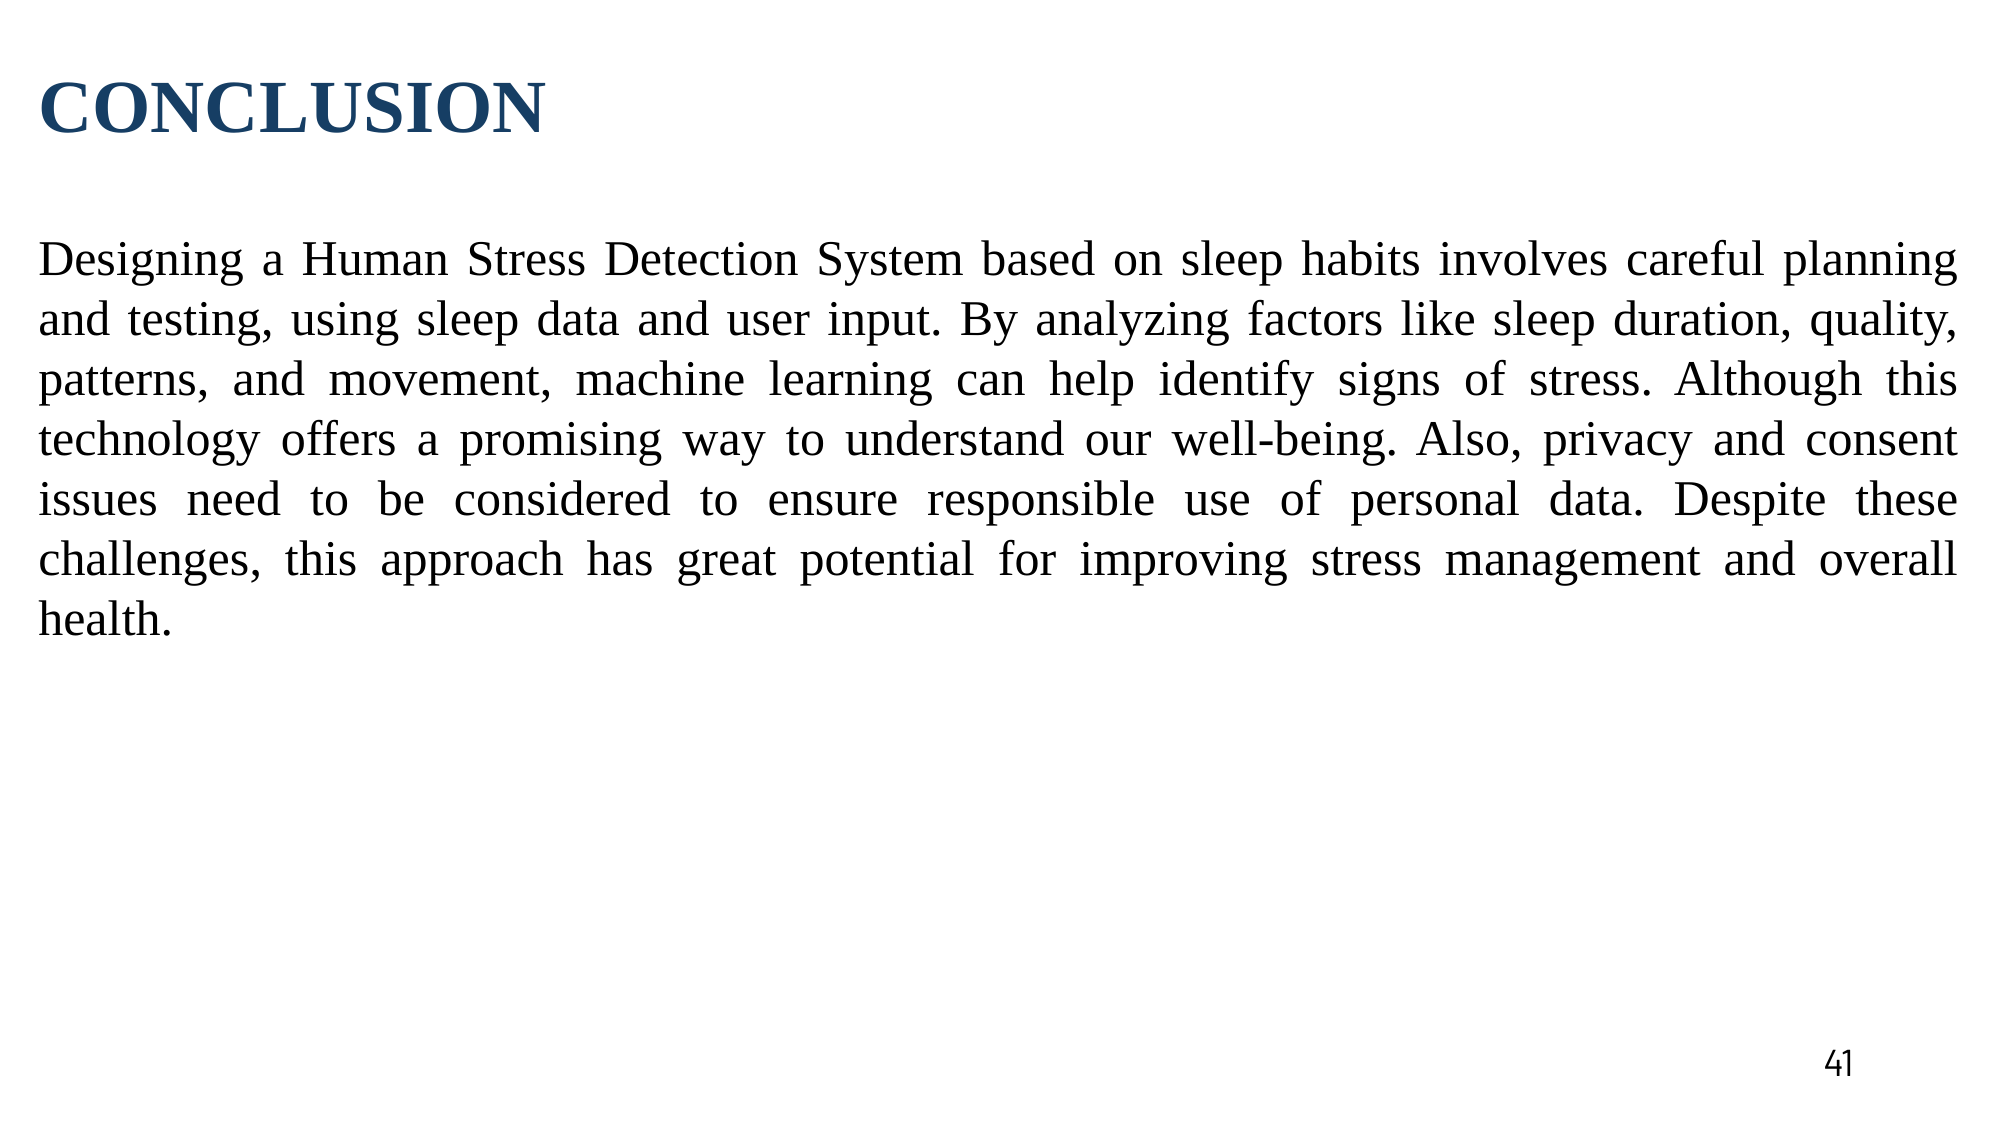

# CONCLUSION
Designing a Human Stress Detection System based on sleep habits involves careful planning and testing, using sleep data and user input. By analyzing factors like sleep duration, quality, patterns, and movement, machine learning can help identify signs of stress. Although this technology offers a promising way to understand our well-being. Also, privacy and consent issues need to be considered to ensure responsible use of personal data. Despite these challenges, this approach has great potential for improving stress management and overall health.
41